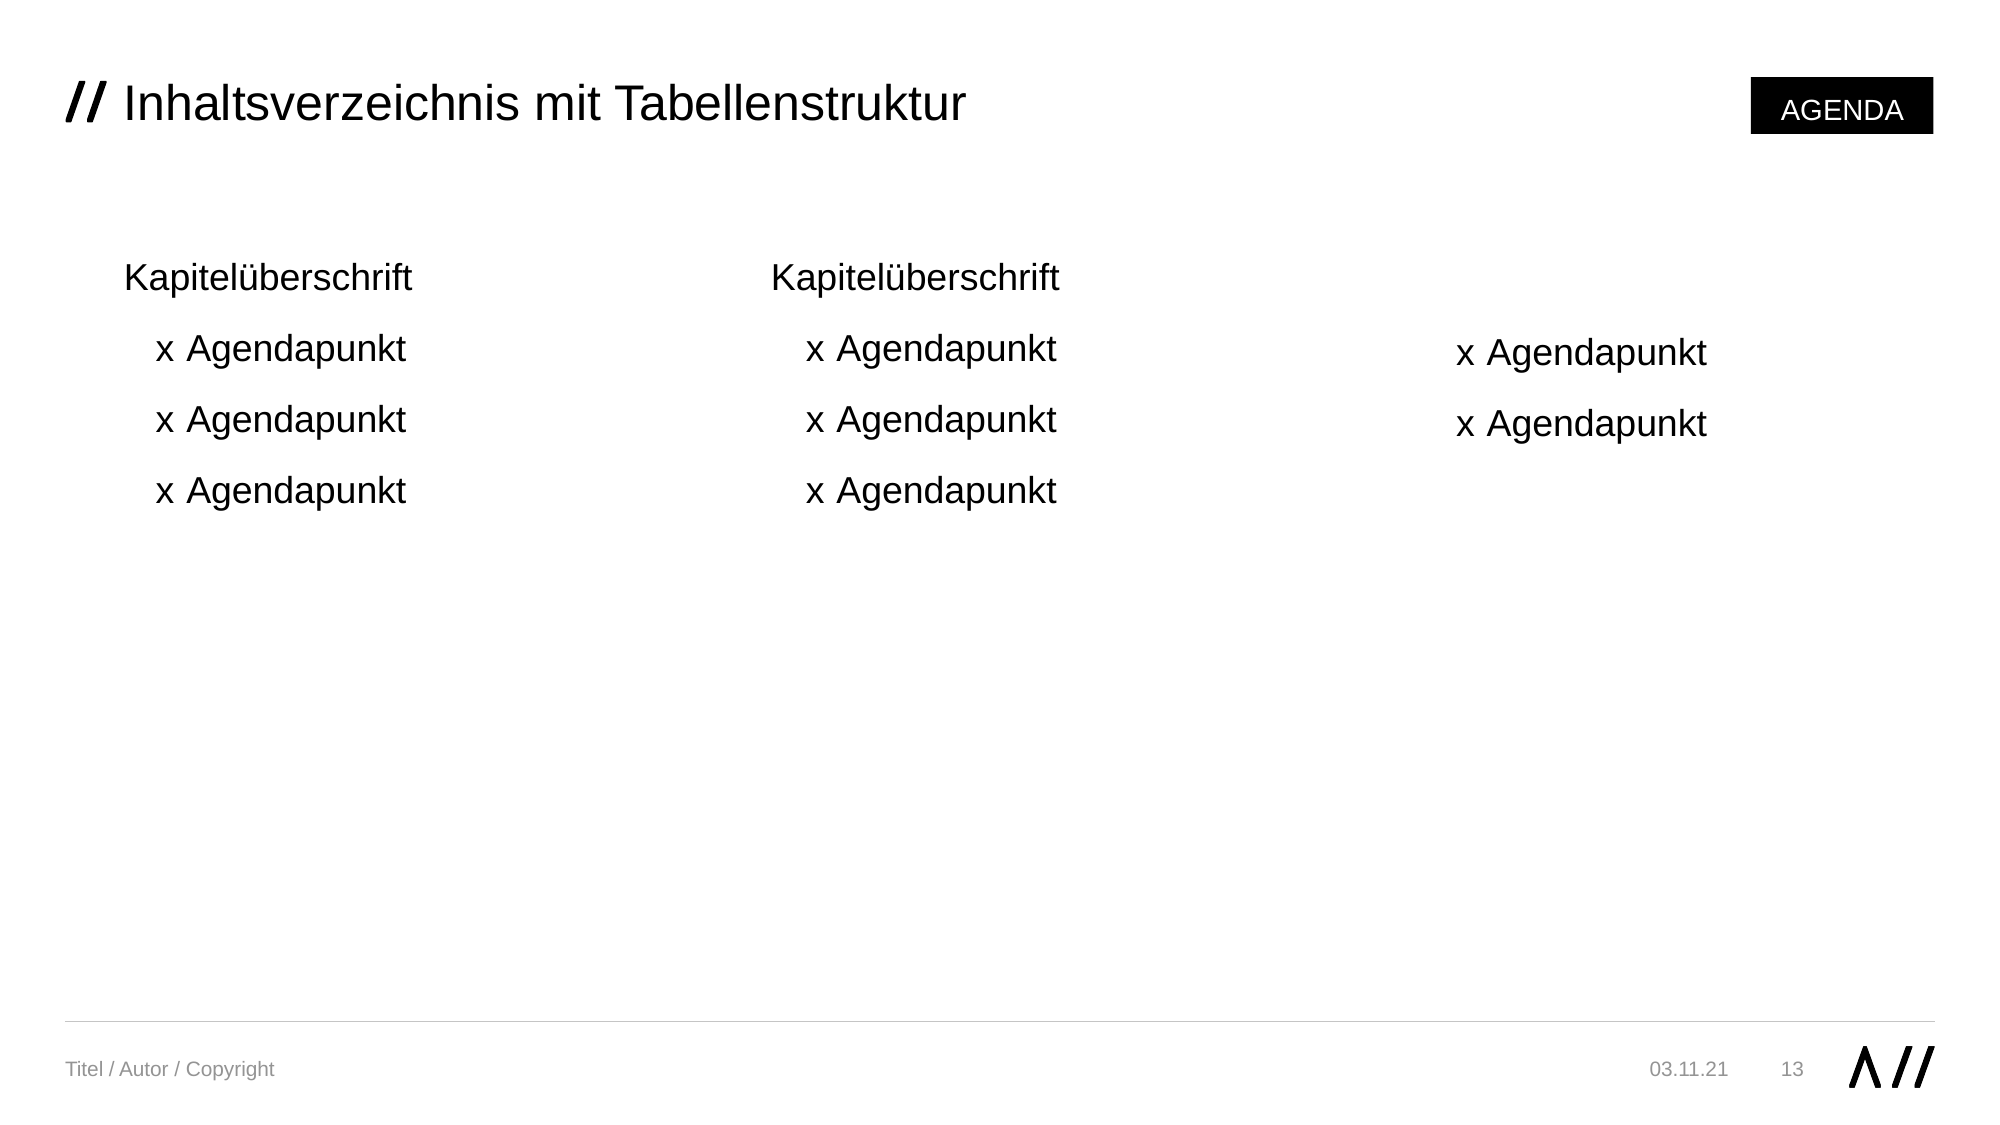

# Inhaltsverzeichnis mit Tabellenstruktur
AGENDA
| Kapitelüberschrift |  |  | Kapitelüberschrift |  |  |  |  |
| --- | --- | --- | --- | --- | --- | --- | --- |
| x | Agendapunkt |  | x | Agendapunkt |  | x | Agendapunkt |
| x | Agendapunkt |  | x | Agendapunkt |  | x | Agendapunkt |
| x | Agendapunkt |  | x | Agendapunkt |  |  |  |
Titel / Autor / Copyright
13
03.11.21